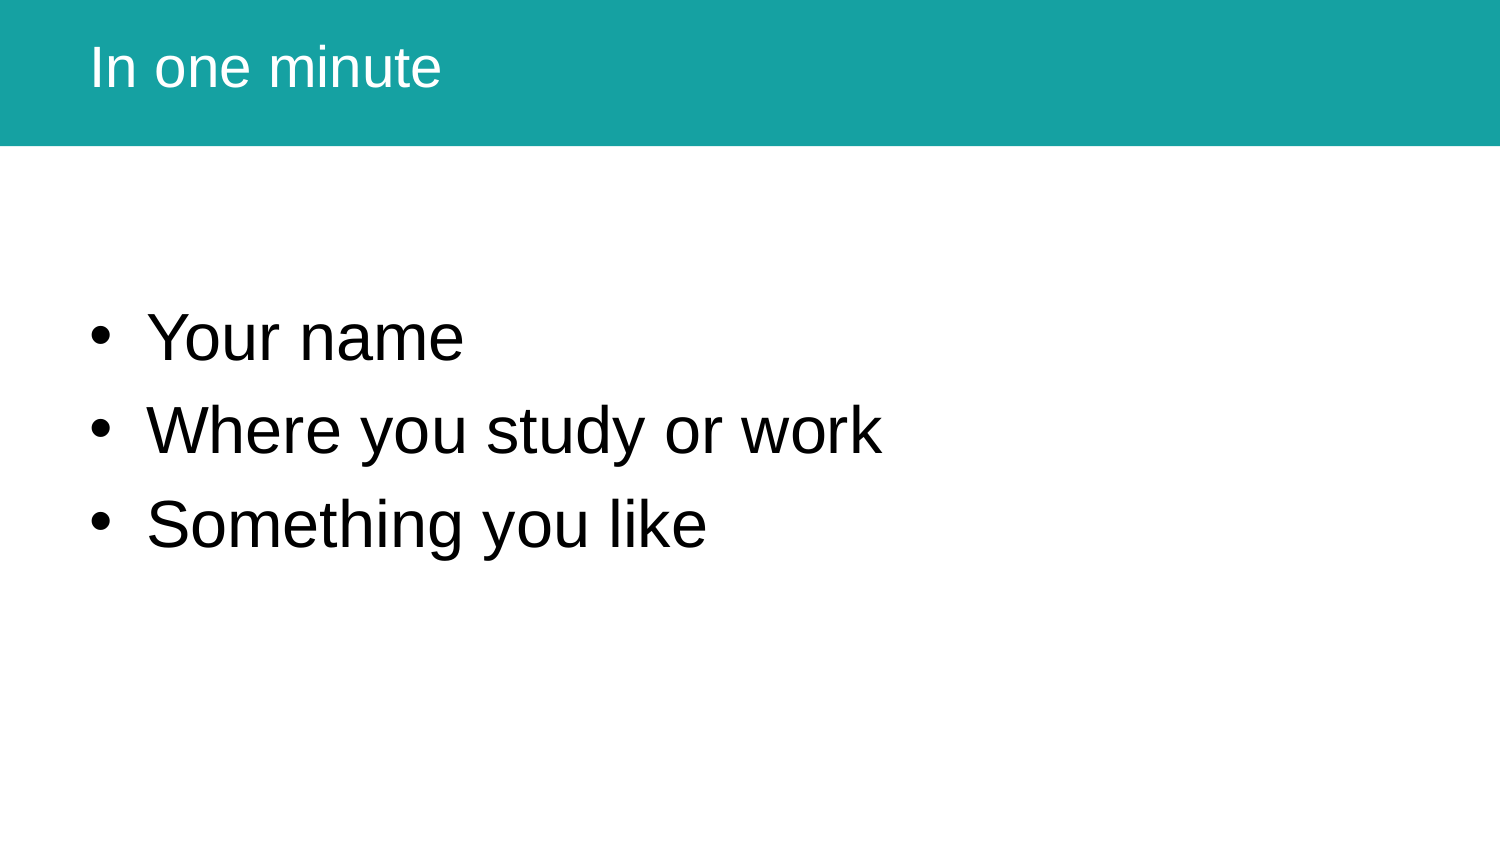

# In one minute

Your name
Where you study or work
Something you like